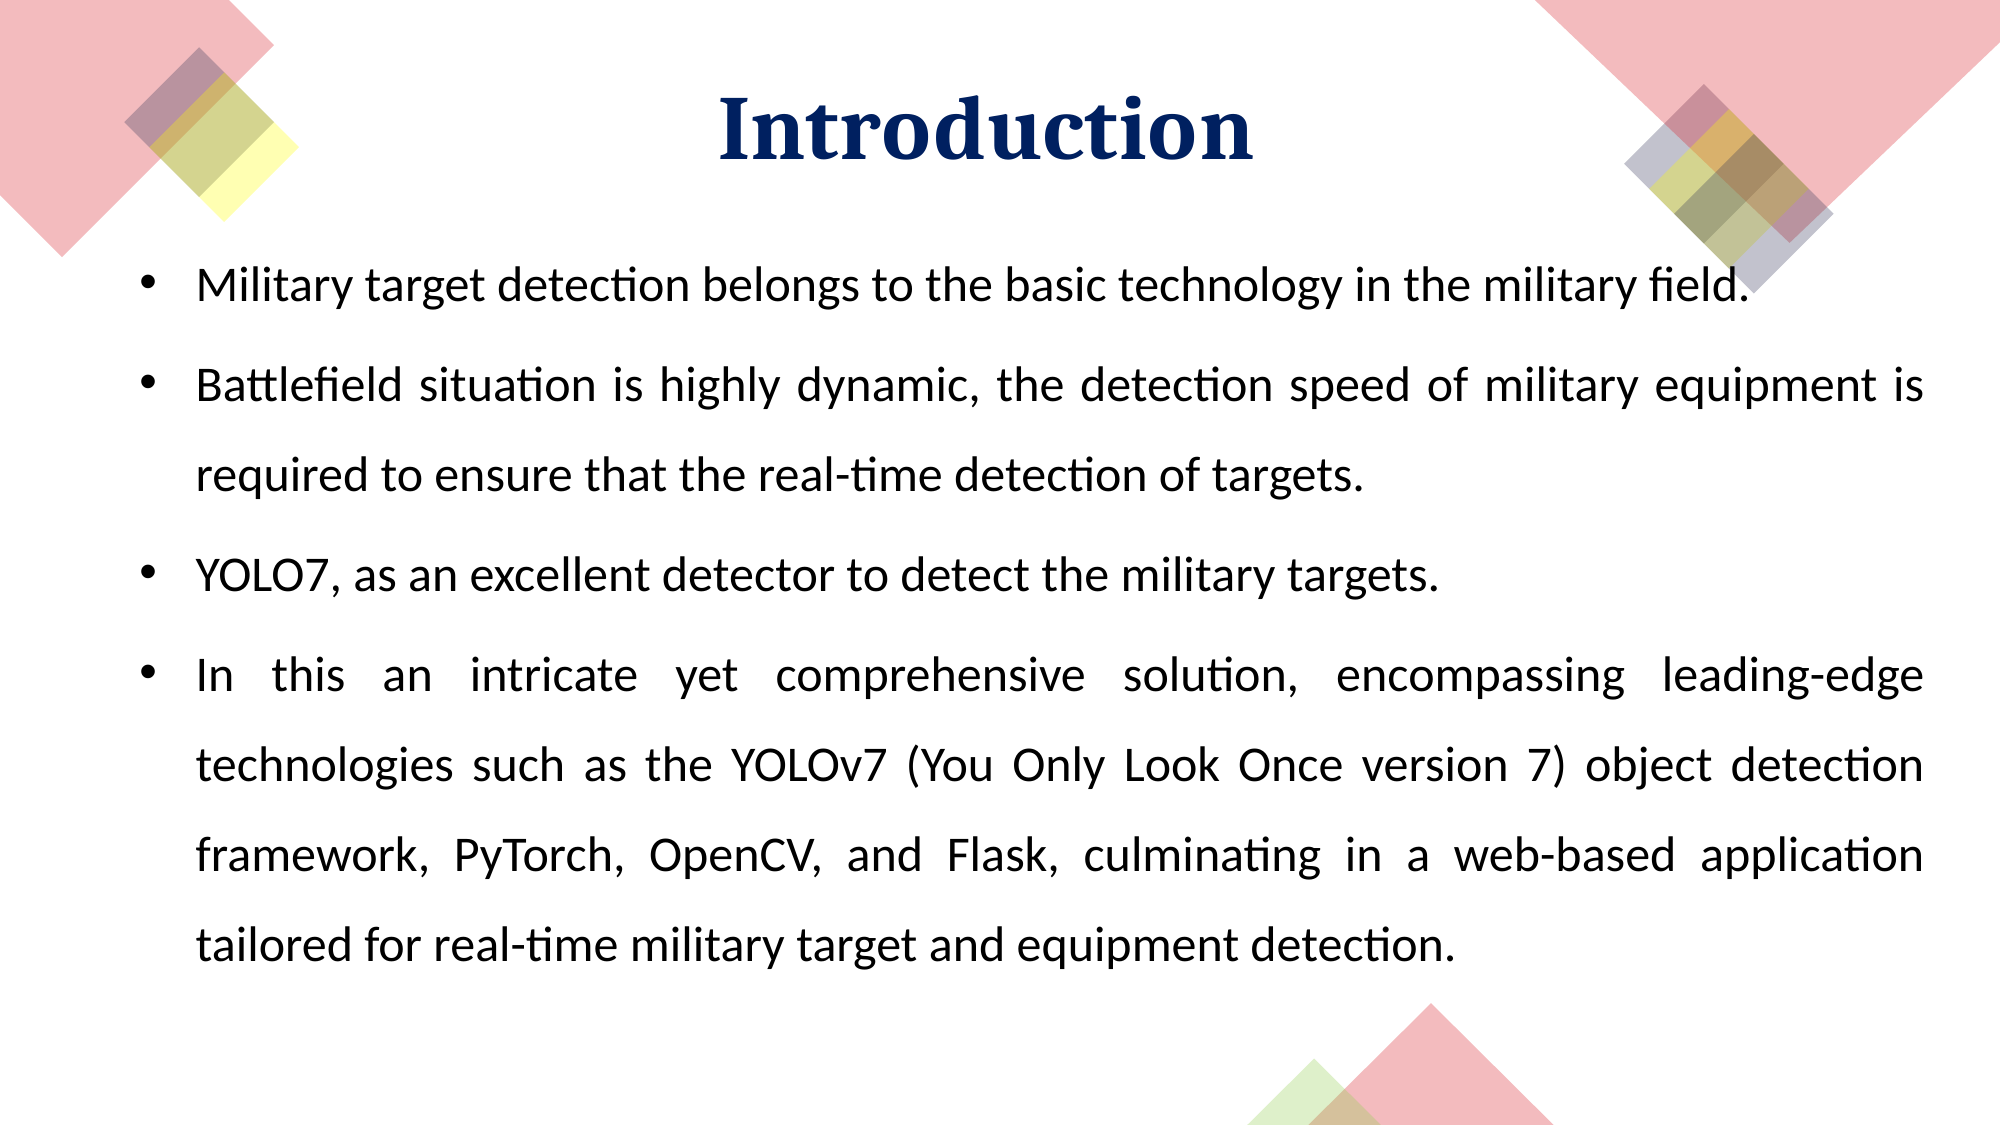

Introduction
#

Military target detection belongs to the basic technology in the military field.
Battlefield situation is highly dynamic, the detection speed of military equipment is required to ensure that the real-time detection of targets.
YOLO7, as an excellent detector to detect the military targets.
In this an intricate yet comprehensive solution, encompassing leading-edge technologies such as the YOLOv7 (You Only Look Once version 7) object detection framework, PyTorch, OpenCV, and Flask, culminating in a web-based application tailored for real-time military target and equipment detection.